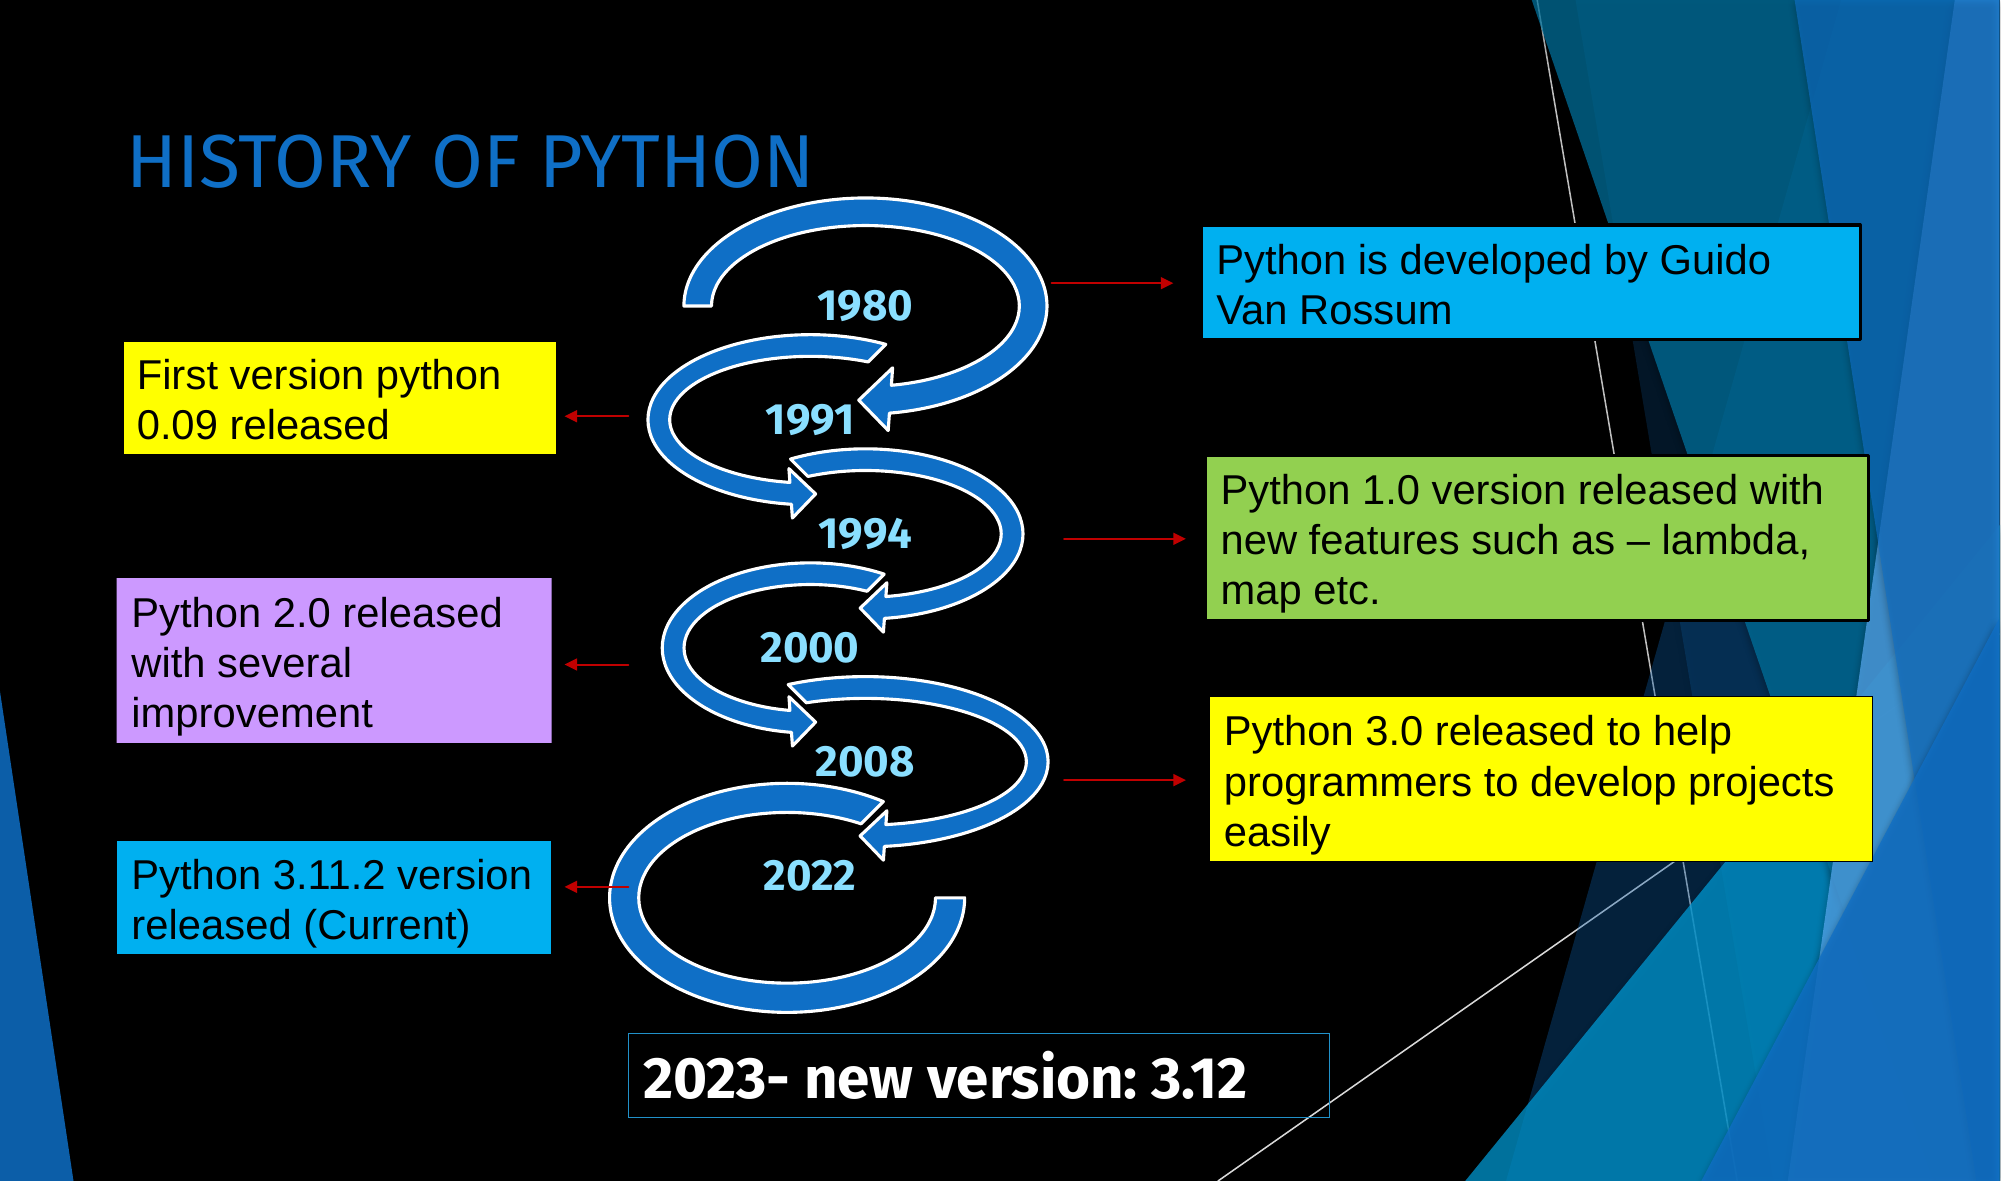

# HISTORY OF PYTHON
1980
1991
1994
2000
2008
2022
Python is developed by Guido Van Rossum
First version python 0.09 released

Python 1.0 version released with new features such as – lambda, map etc.
Python 2.0 released with several improvement
Python 3.0 released to help programmers to develop projects easily
Python 3.11.2 version released (Current)
2023- new version: 3.12